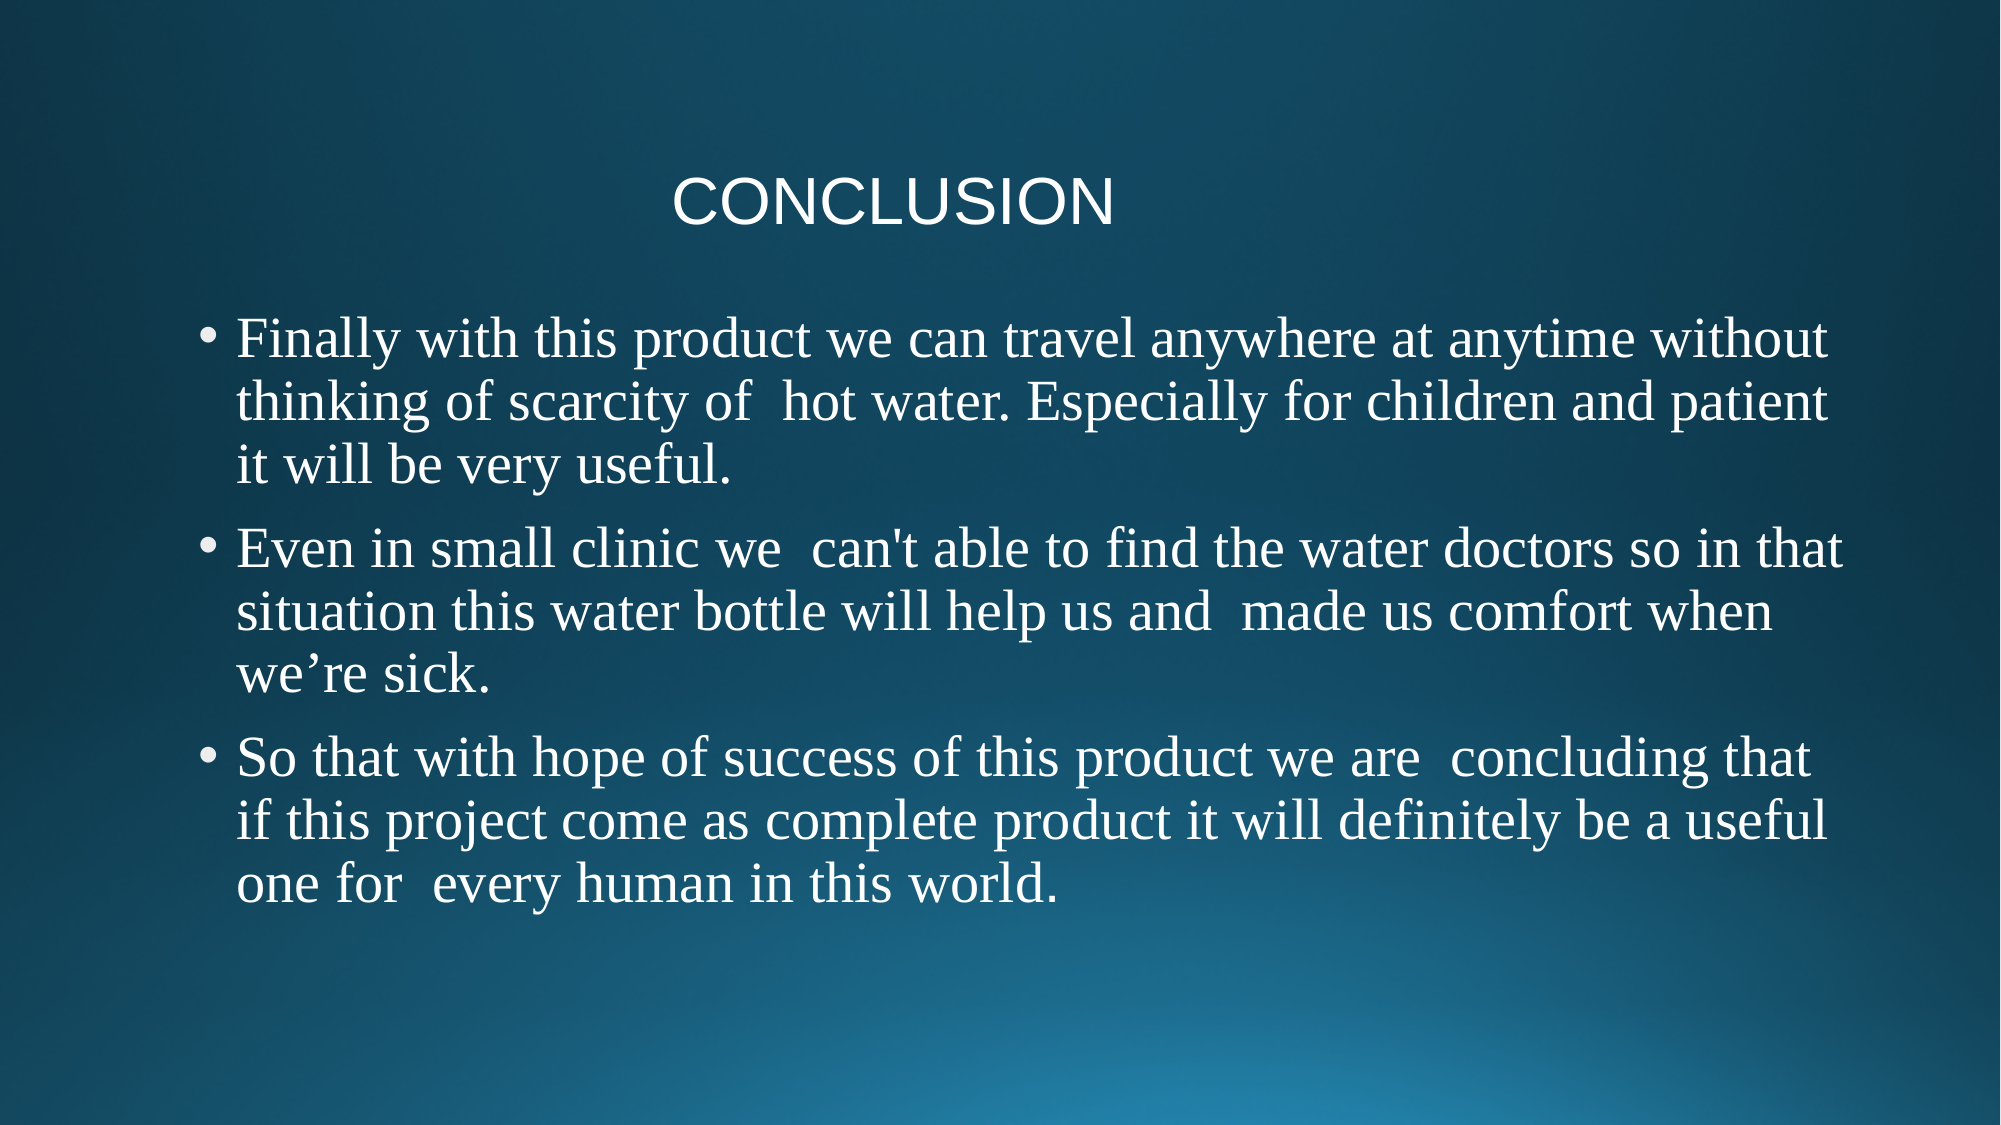

# CONCLUSION
Finally with this product we can travel anywhere at anytime without thinking of scarcity of  hot water. Especially for children and patient it will be very useful.
Even in small clinic we  can't able to find the water doctors so in that situation this water bottle will help us and  made us comfort when we’re sick.
So that with hope of success of this product we are  concluding that if this project come as complete product it will definitely be a useful one for  every human in this world.